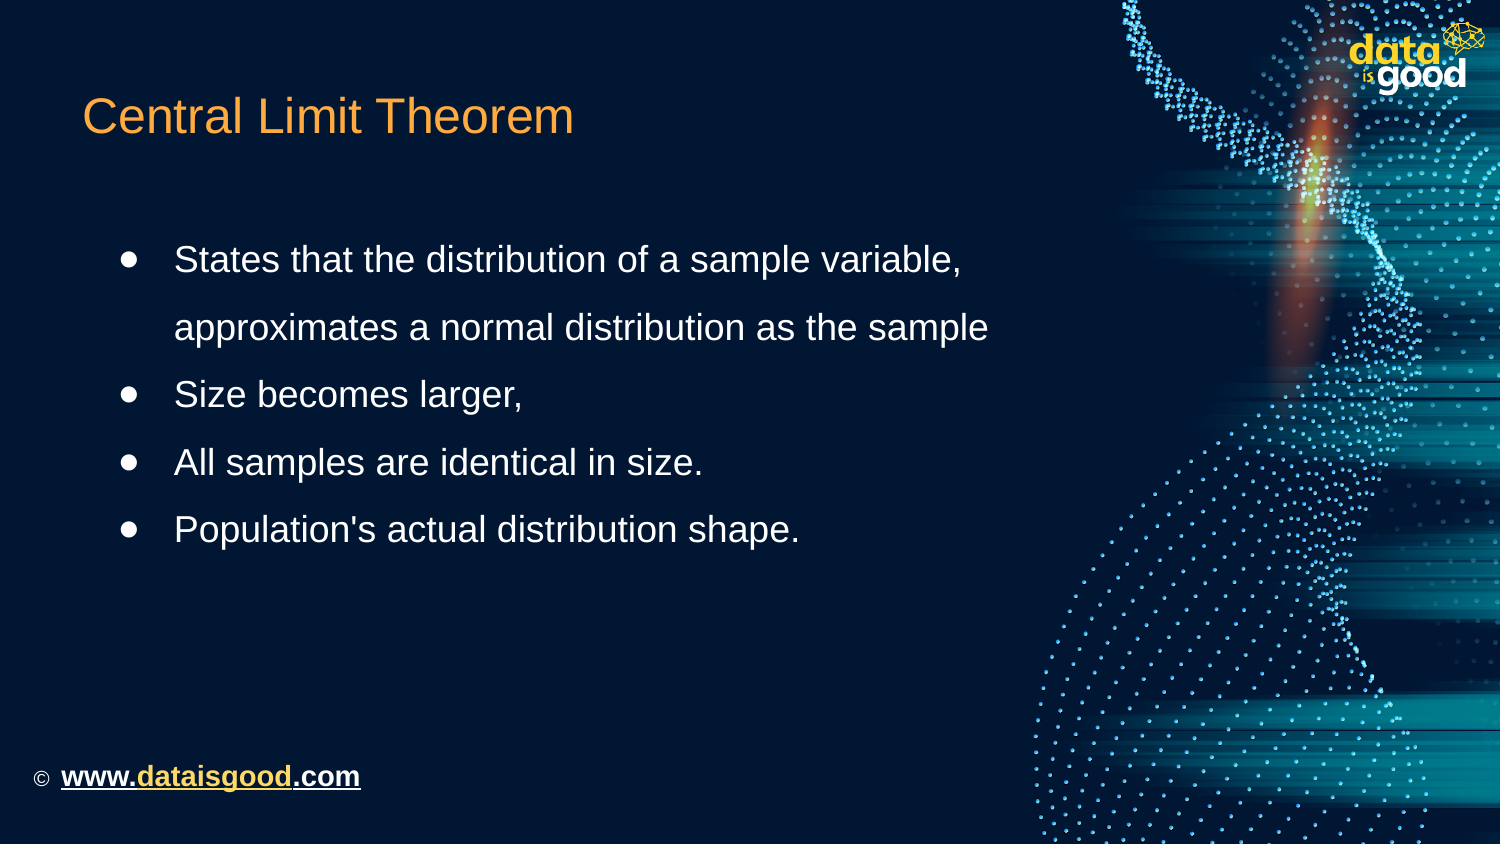

# Central Limit Theorem
States that the distribution of a sample variable, approximates a normal distribution as the sample
Size becomes larger,
All samples are identical in size.
Population's actual distribution shape.